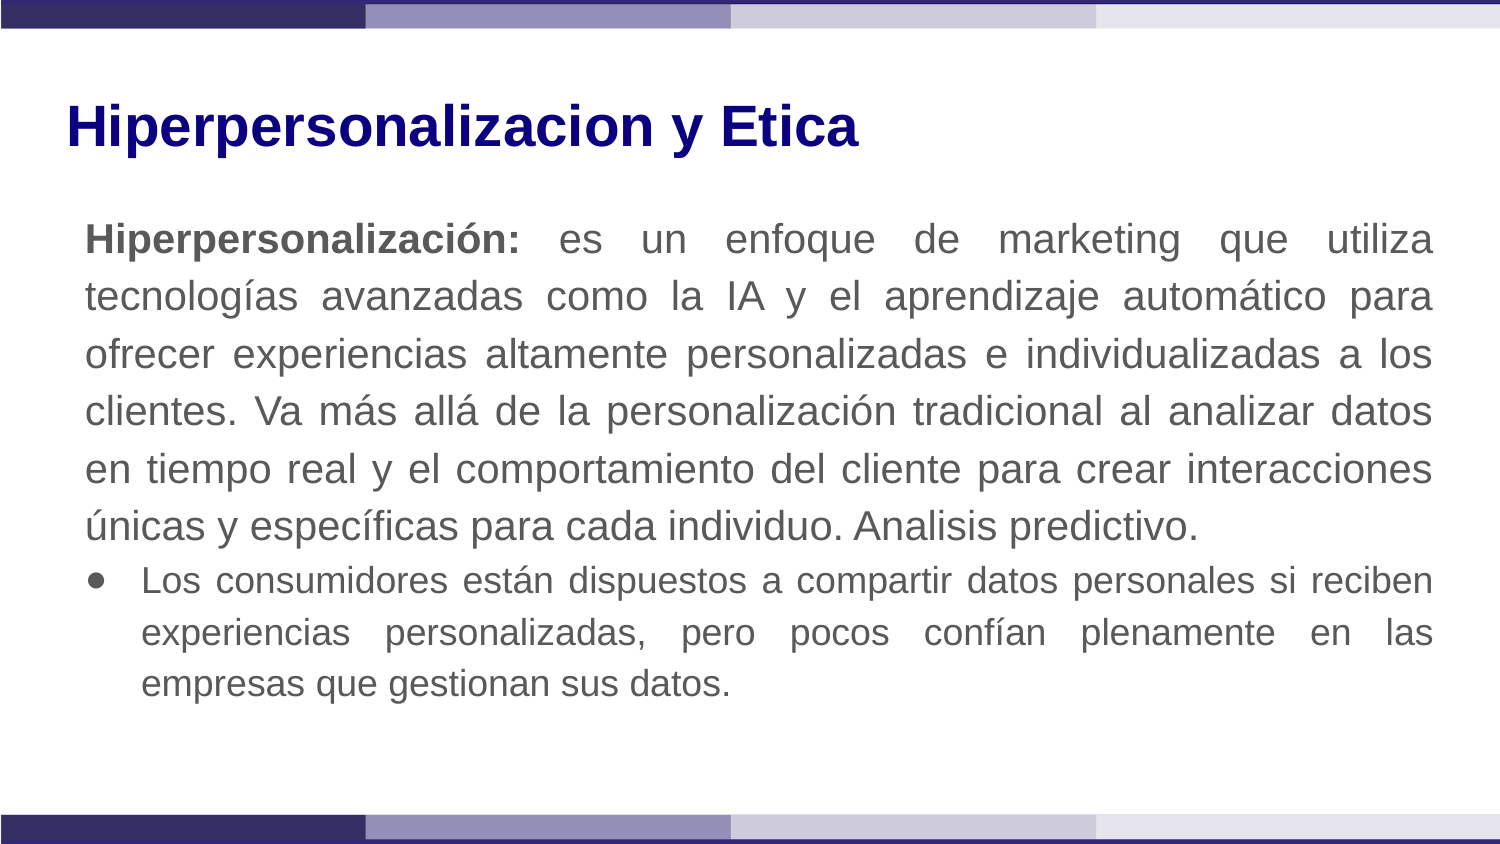

# Hiperpersonalizacion y Etica
Hiperpersonalización: es un enfoque de marketing que utiliza tecnologías avanzadas como la IA y el aprendizaje automático para ofrecer experiencias altamente personalizadas e individualizadas a los clientes. Va más allá de la personalización tradicional al analizar datos en tiempo real y el comportamiento del cliente para crear interacciones únicas y específicas para cada individuo. Analisis predictivo.
Los consumidores están dispuestos a compartir datos personales si reciben experiencias personalizadas, pero pocos confían plenamente en las empresas que gestionan sus datos.